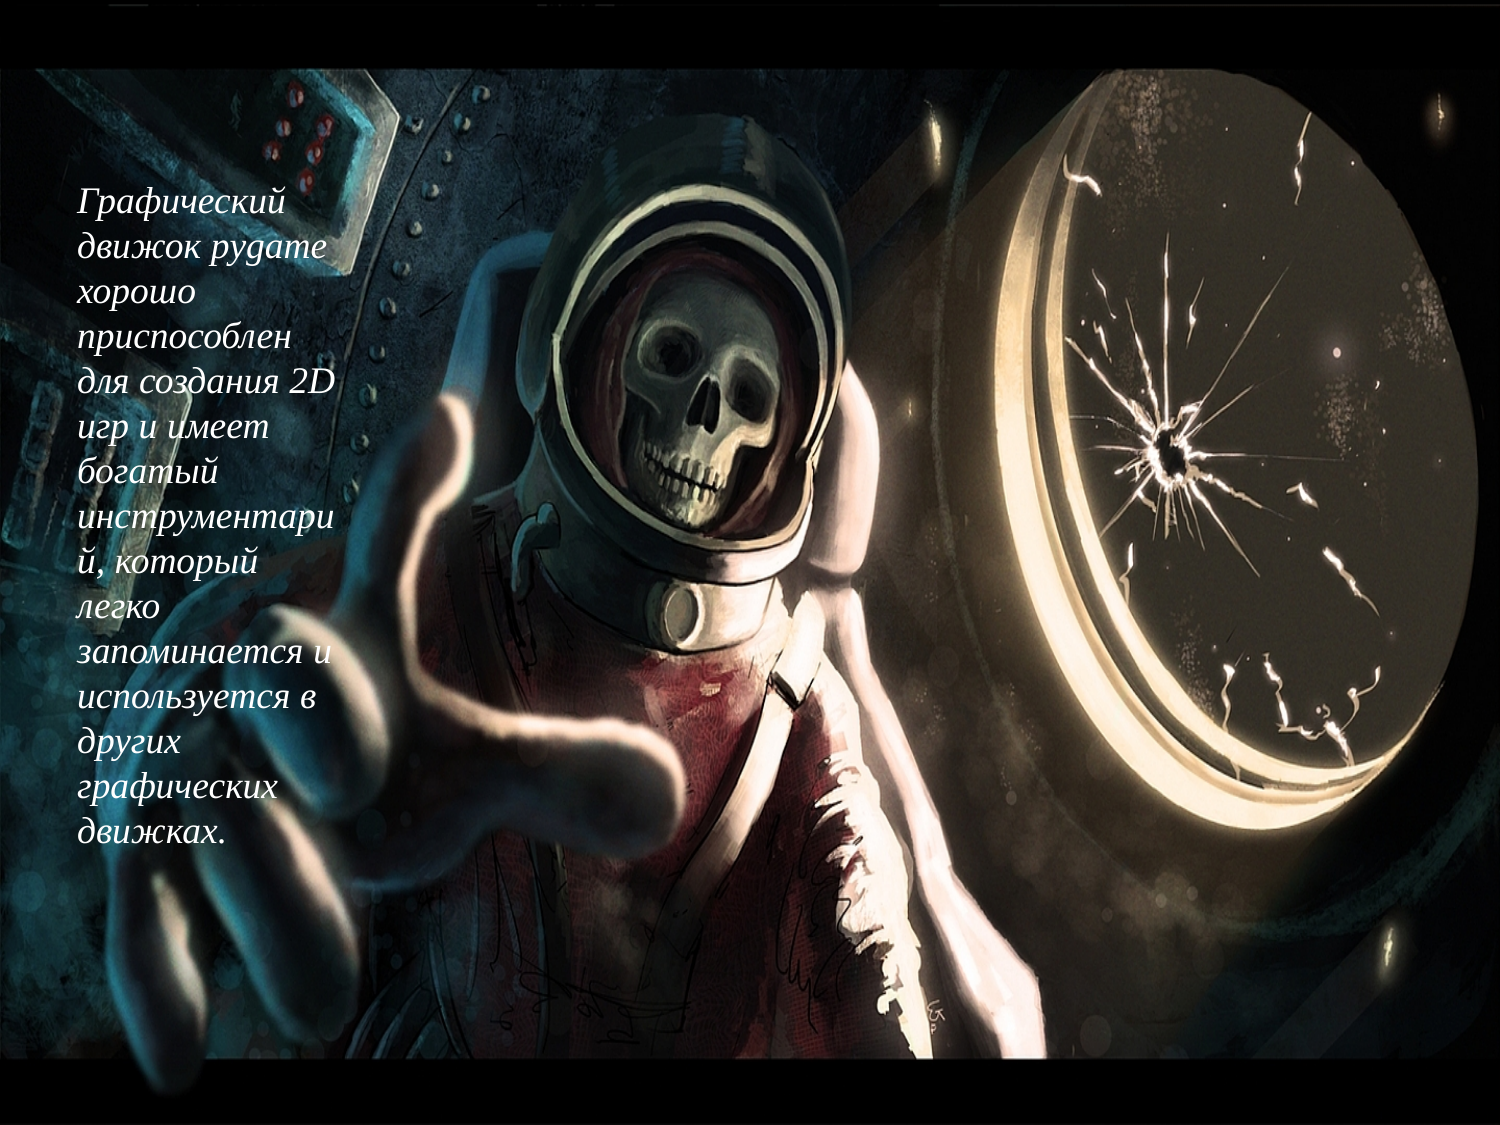

Графический движок pygame хорошо приспособлен для создания 2D игр и имеет богатый инструментарий, который легко запоминается и используется в других графических движках.